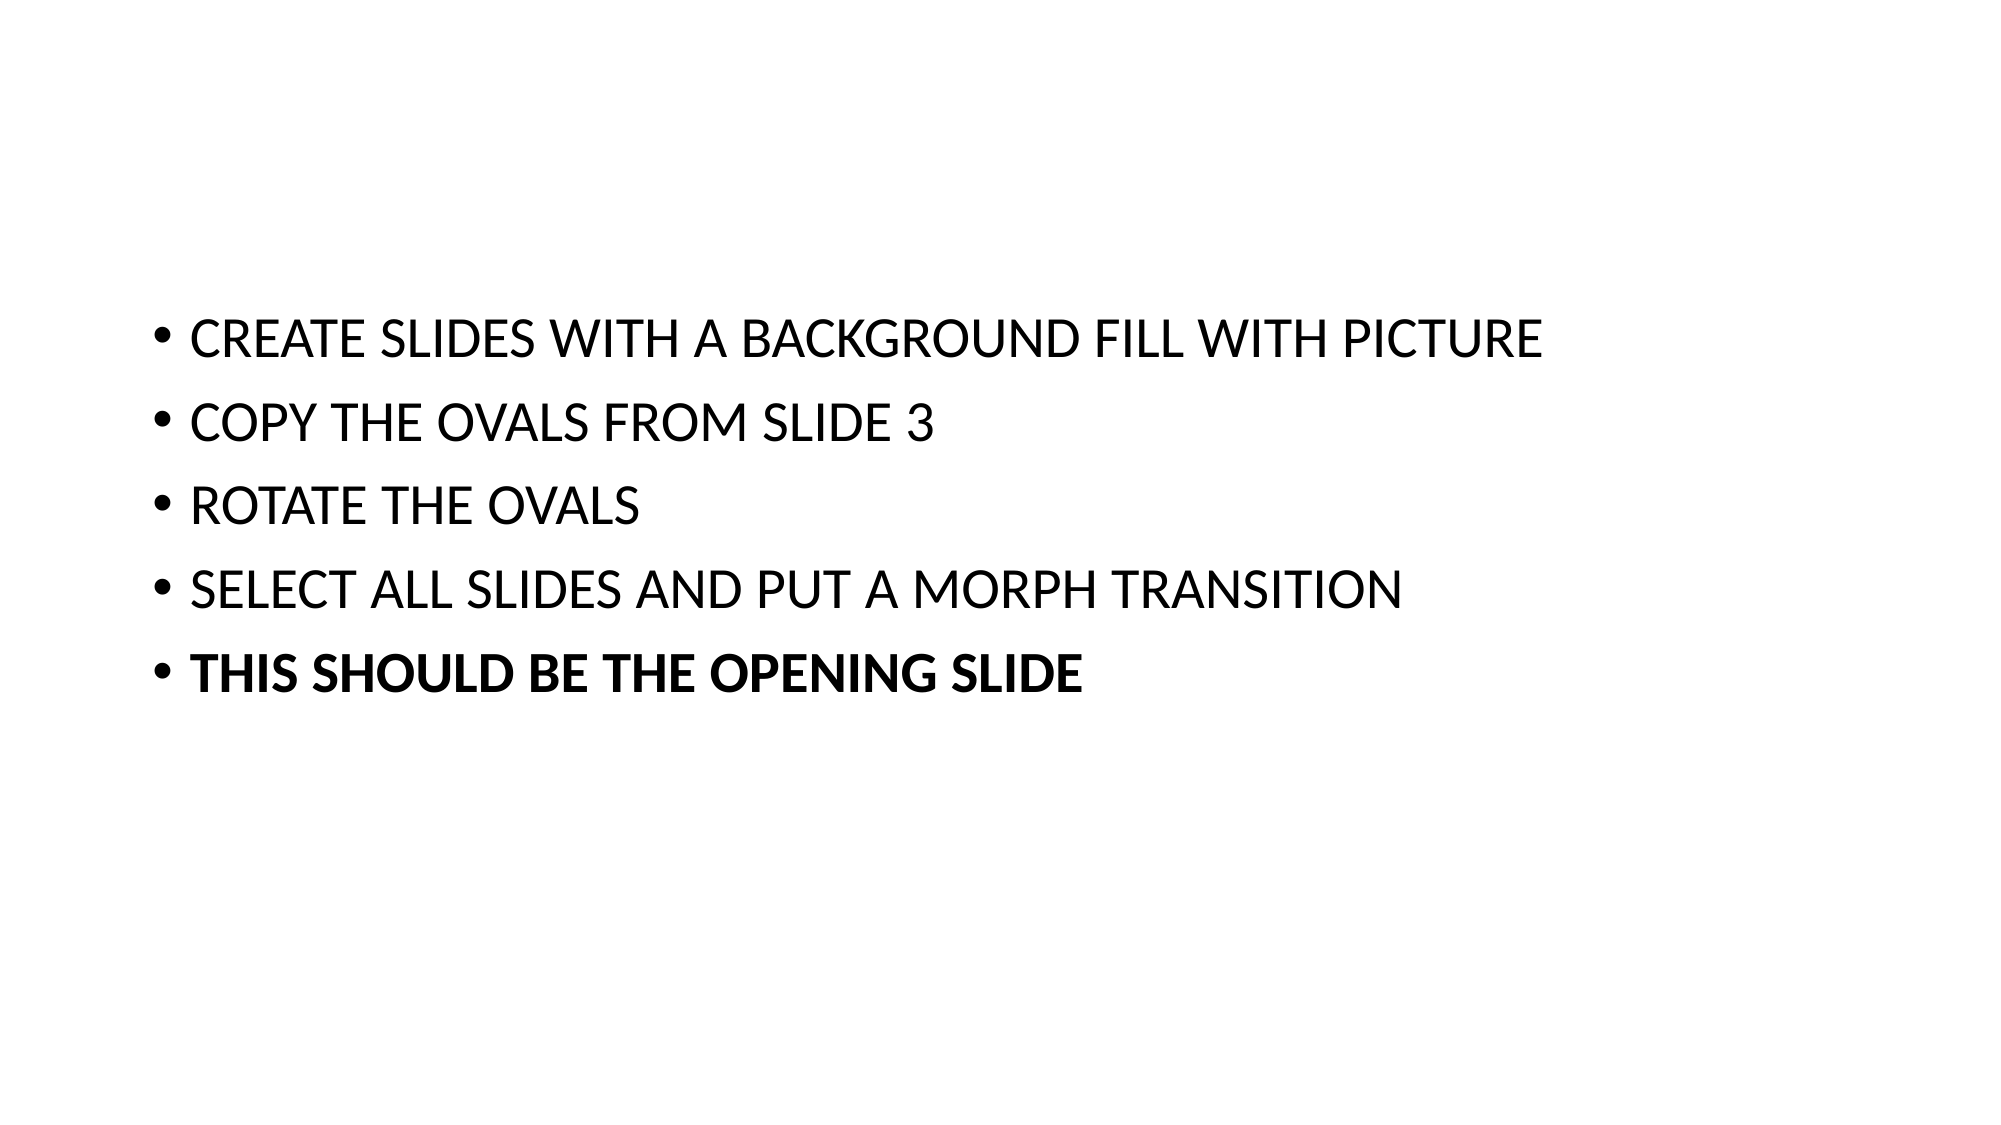

#

CREATE SLIDES WITH A BACKGROUND FILL WITH PICTURE
COPY THE OVALS FROM SLIDE 3
ROTATE THE OVALS
SELECT ALL SLIDES AND PUT A MORPH TRANSITION
THIS SHOULD BE THE OPENING SLIDE